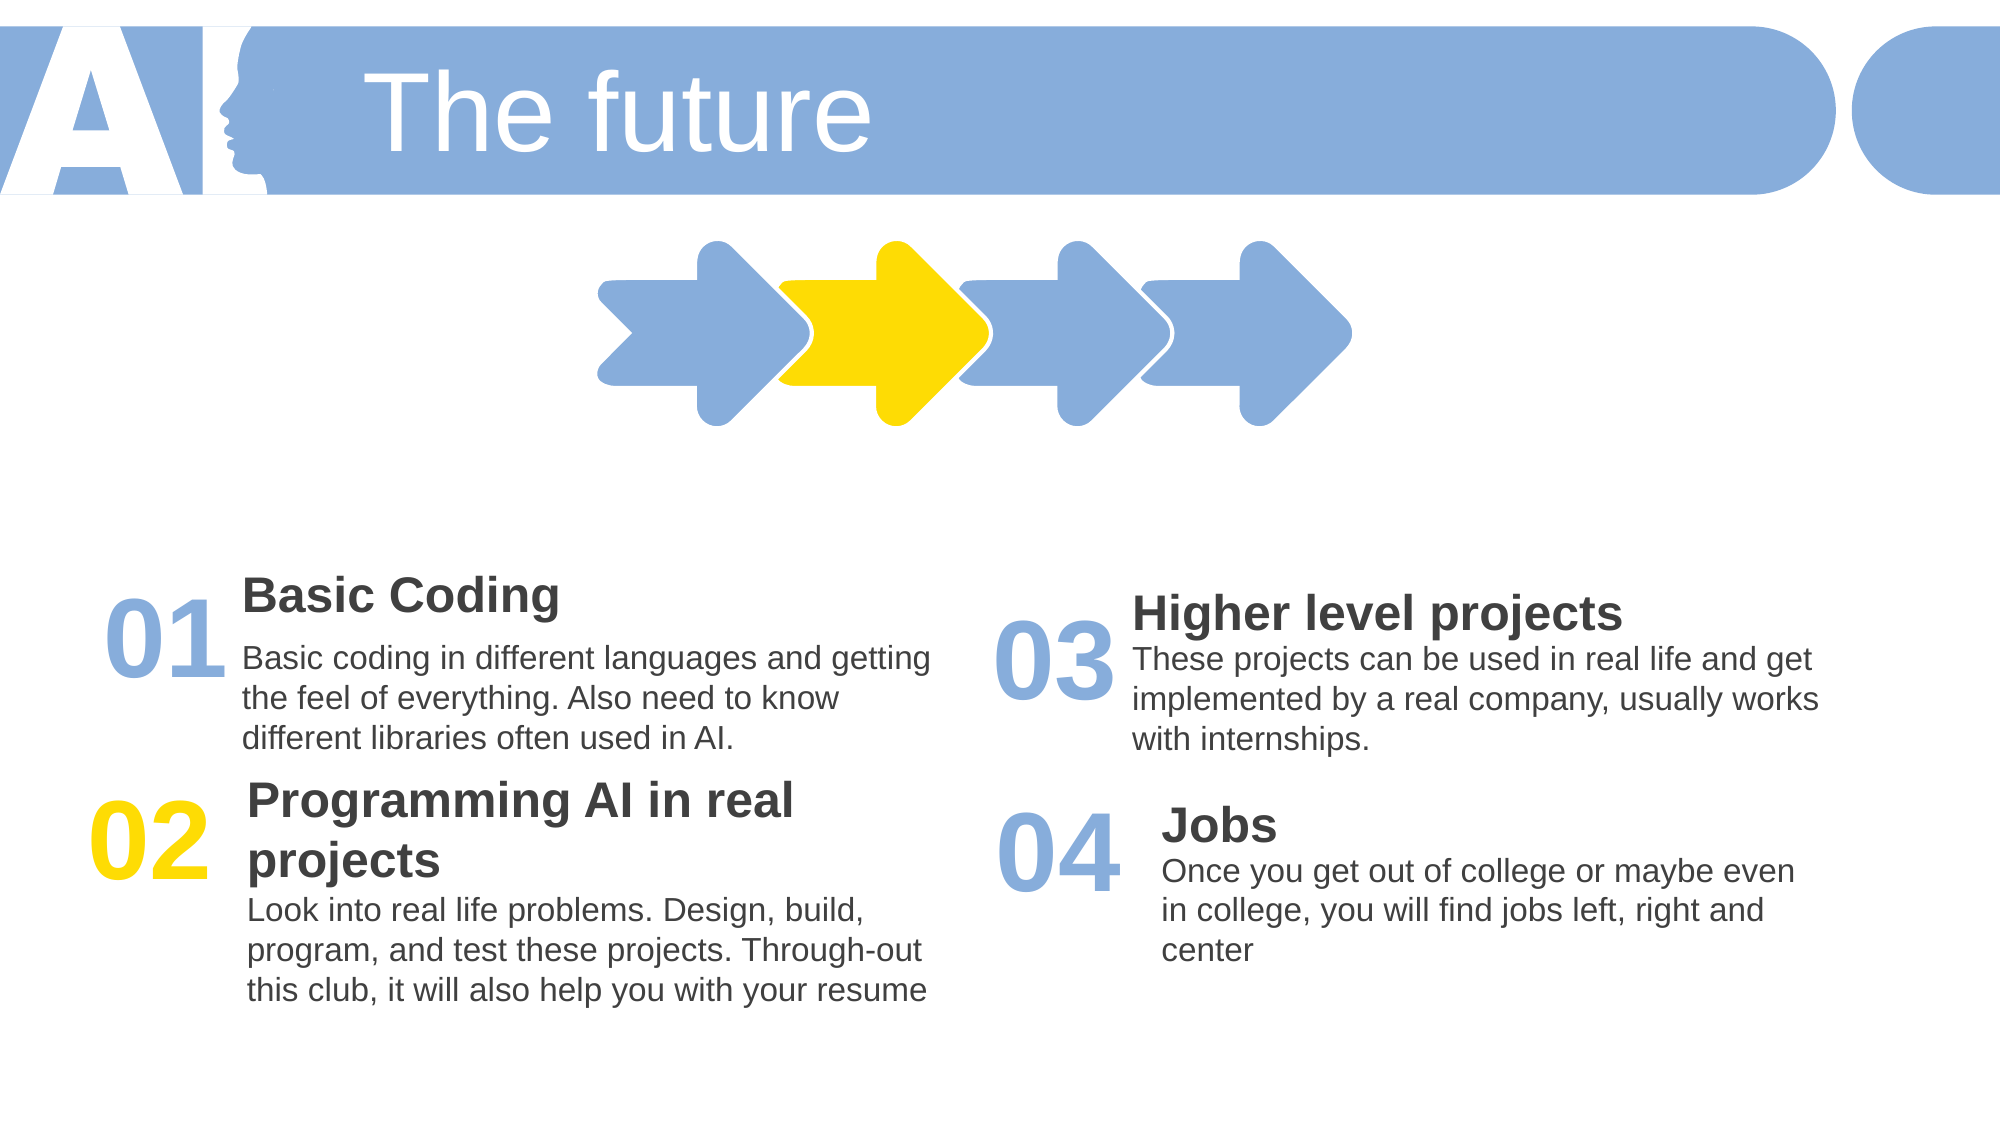

The future

Basic Coding
Basic coding in different languages and getting the feel of everything. Also need to know different libraries often used in AI.
01
Higher level projects
These projects can be used in real life and get implemented by a real company, usually works with internships.
03
Programming AI in real projects
Look into real life problems. Design, build, program, and test these projects. Through-out this club, it will also help you with your resume
02
04
Jobs
Once you get out of college or maybe even in college, you will find jobs left, right and center